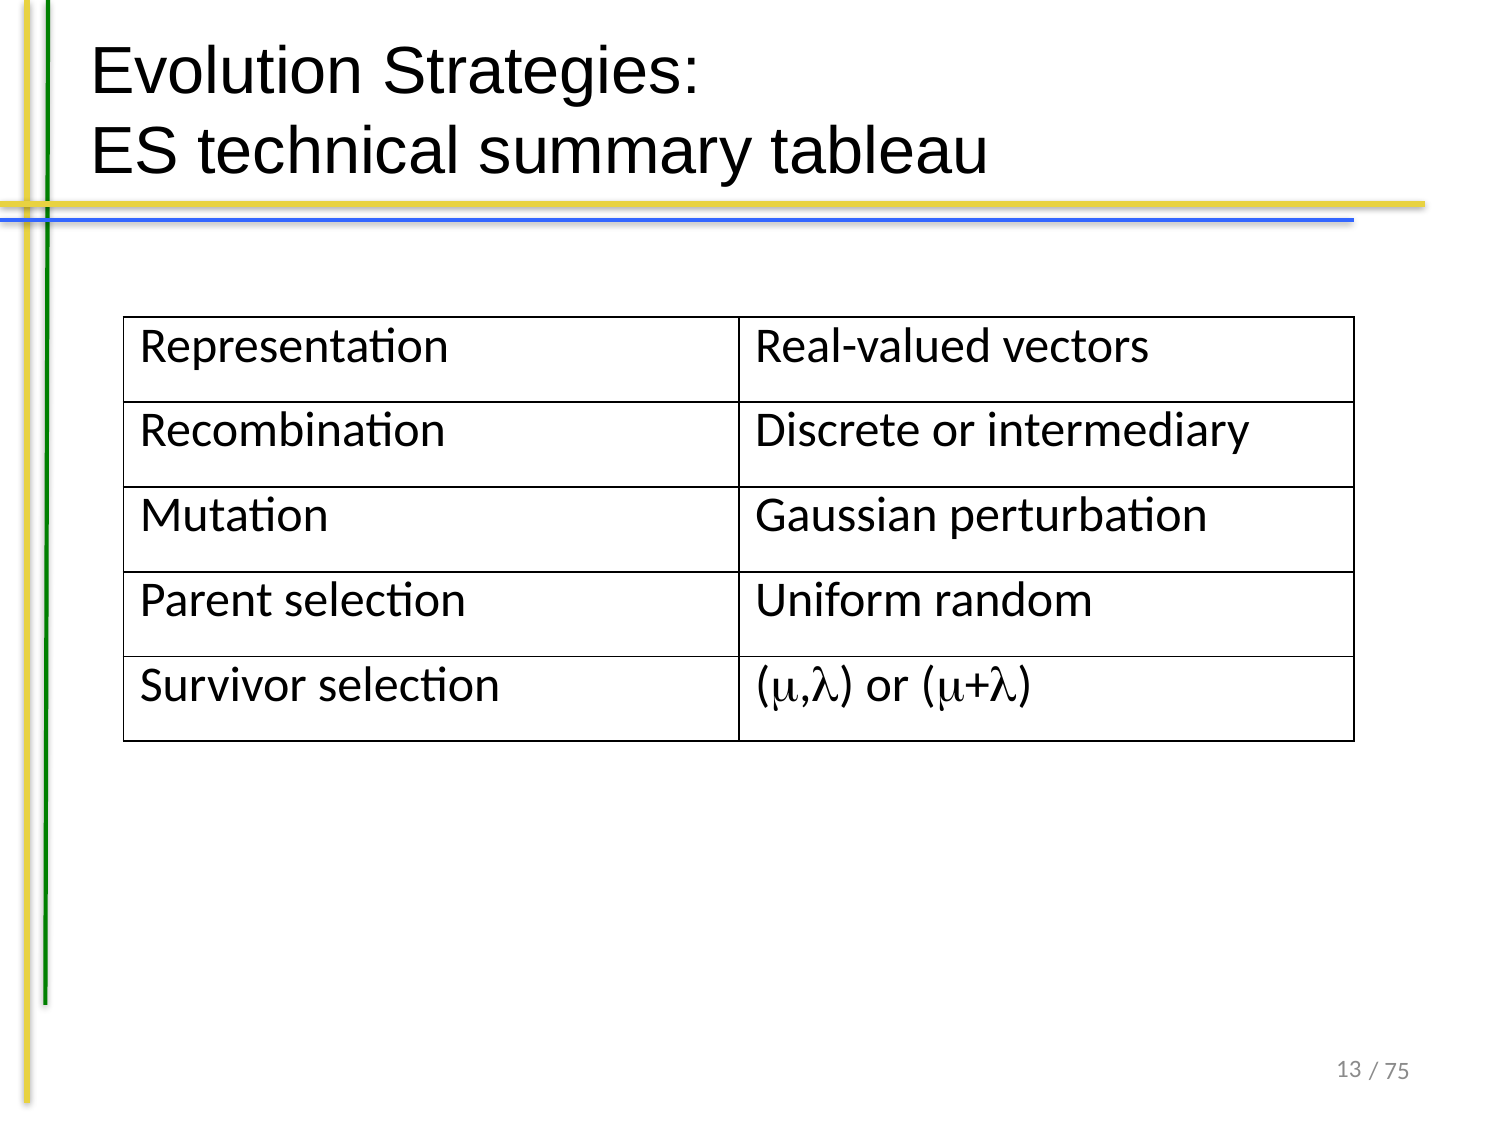

# Evolution Strategies: ES technical summary tableau
| Representation | Real-valued vectors |
| --- | --- |
| Recombination | Discrete or intermediary |
| Mutation | Gaussian perturbation |
| Parent selection | Uniform random |
| Survivor selection | (μ,λ) or (μ+λ) |
13